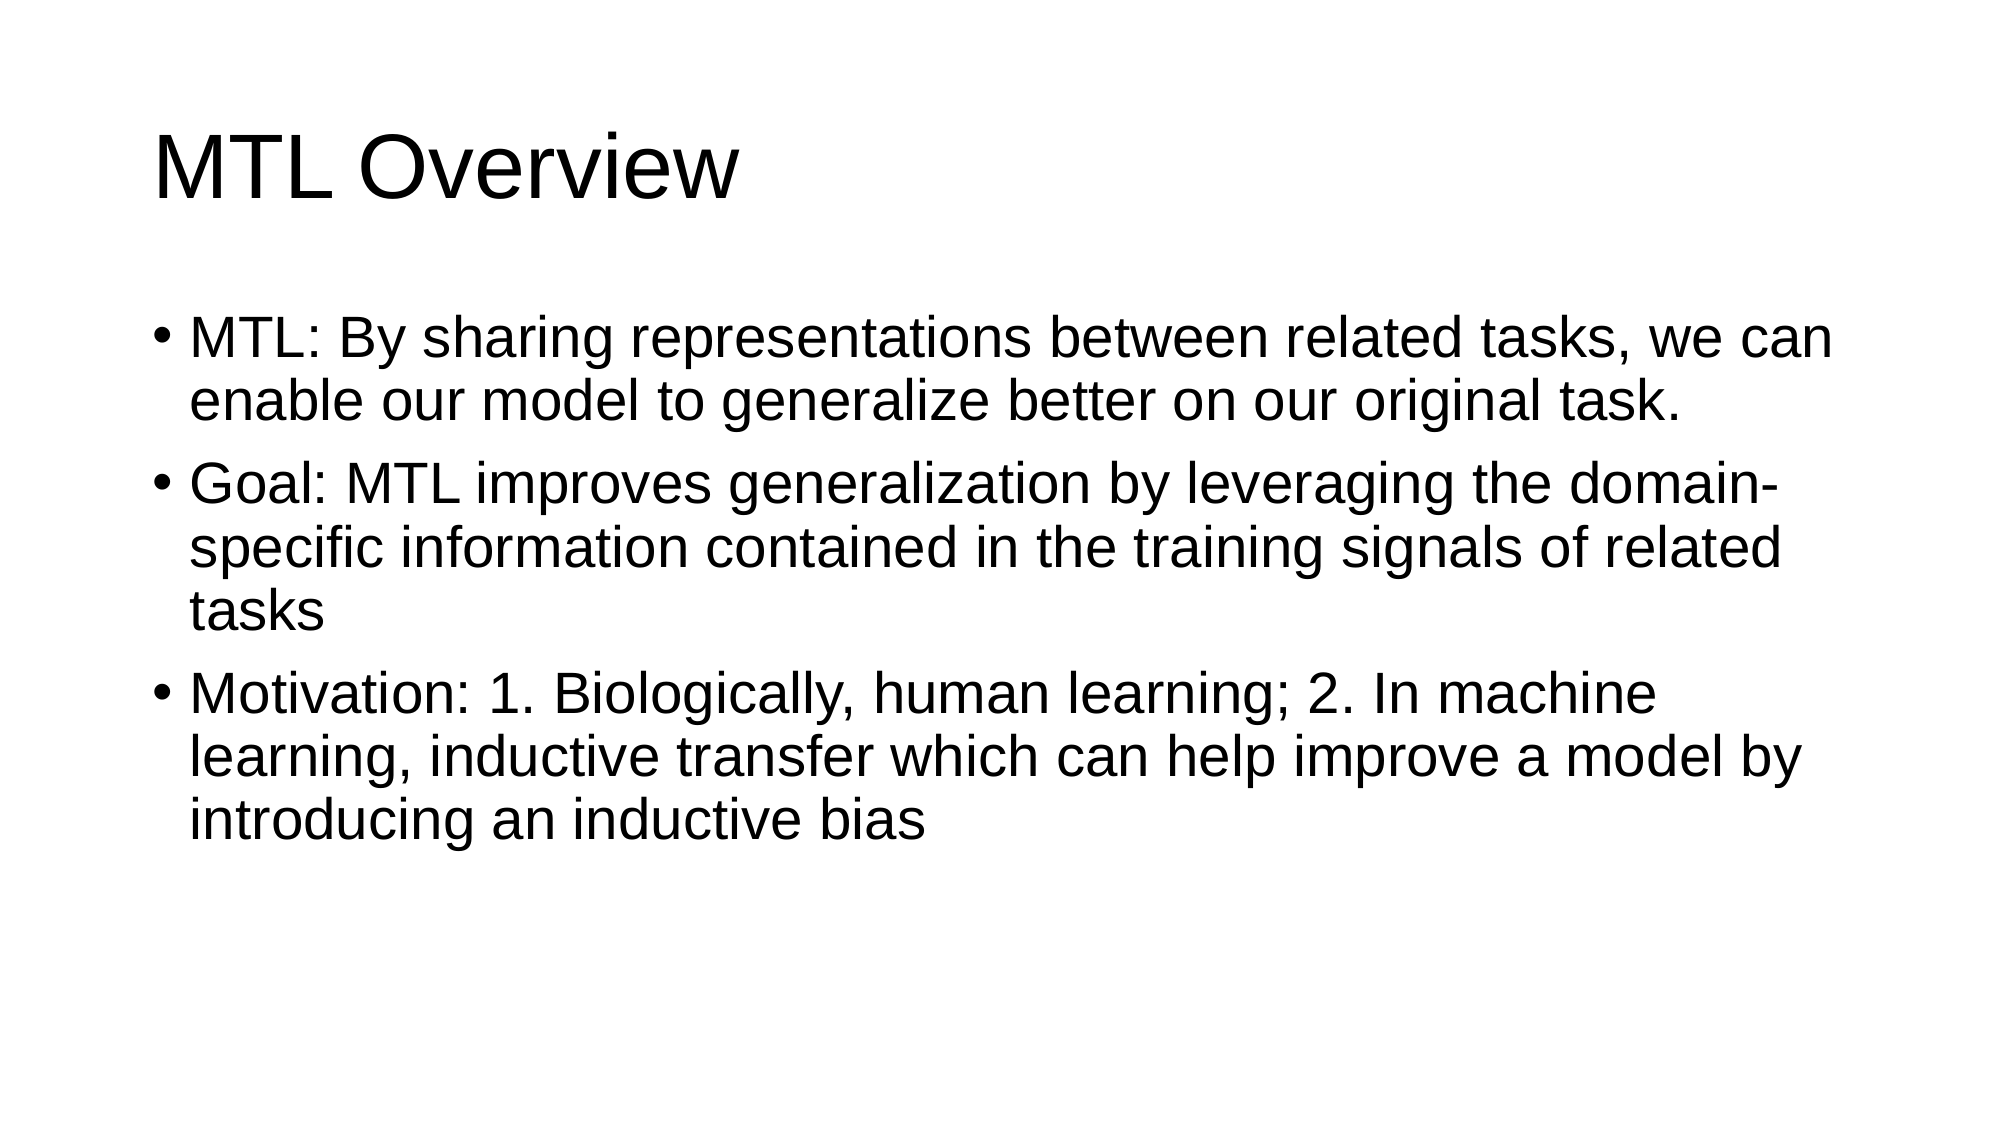

# MTL Overview
MTL: By sharing representations between related tasks, we can enable our model to generalize better on our original task.
Goal: MTL improves generalization by leveraging the domain-specific information contained in the training signals of related tasks
Motivation: 1. Biologically, human learning; 2. In machine learning, inductive transfer which can help improve a model by introducing an inductive bias